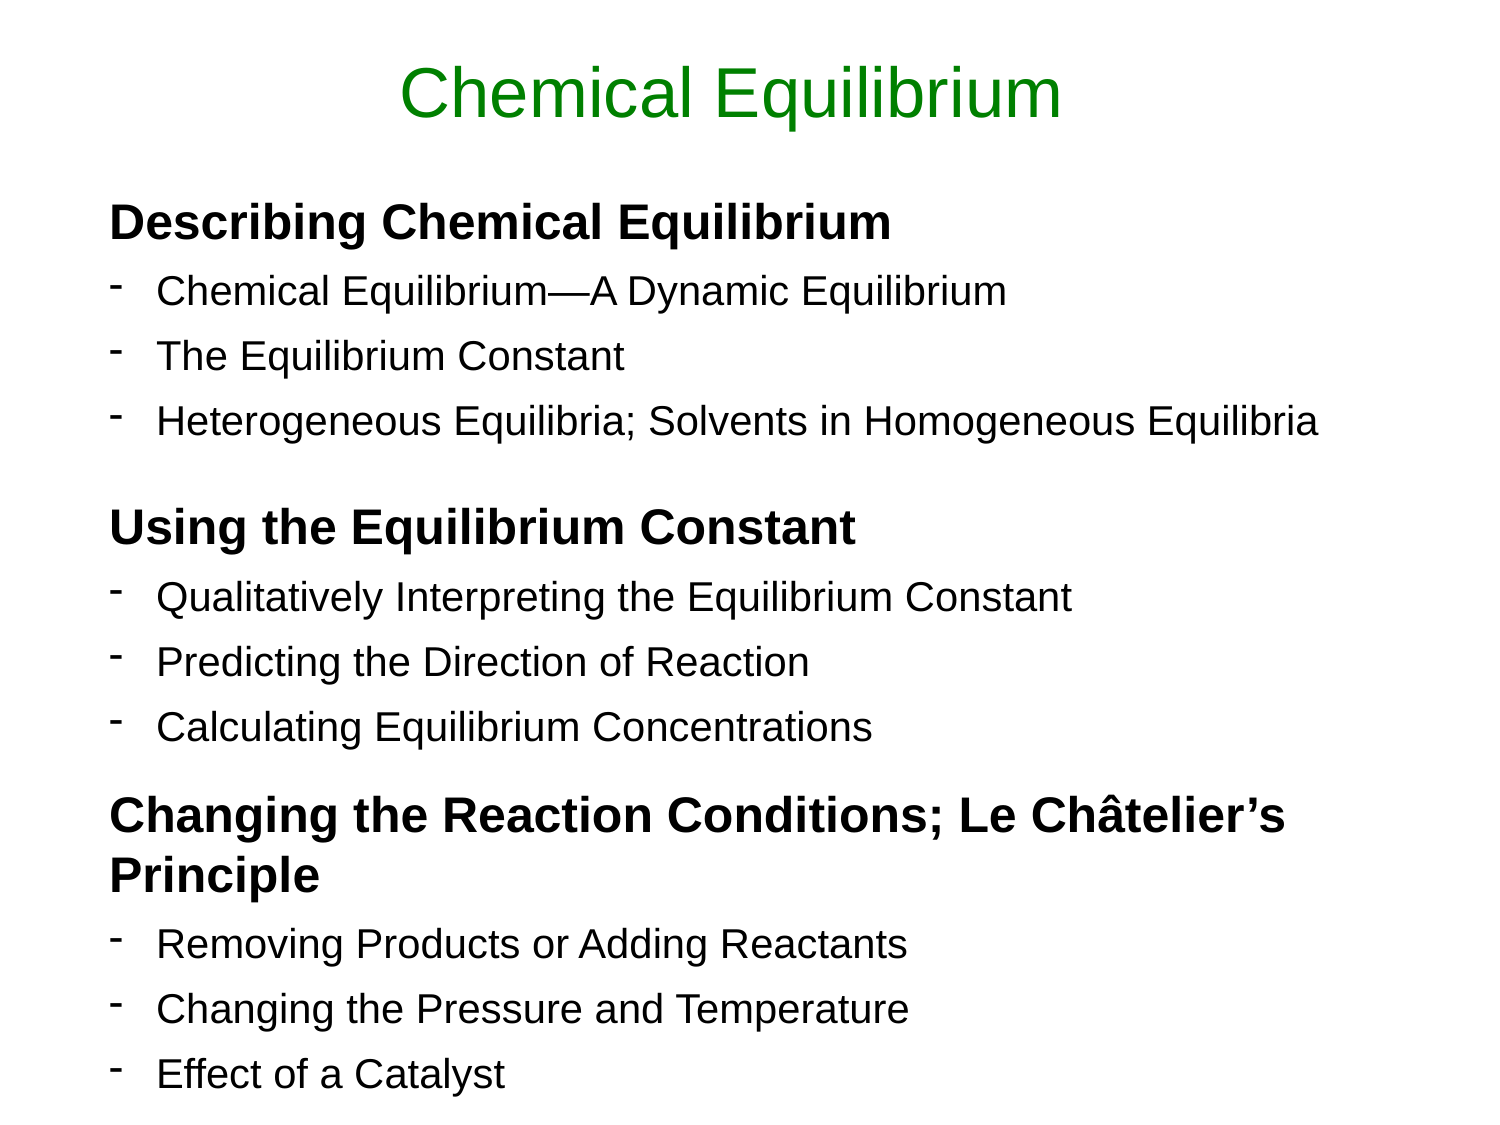

# Chemical Equilibrium
Describing Chemical Equilibrium
Chemical Equilibrium—A Dynamic Equilibrium
The Equilibrium Constant
Heterogeneous Equilibria; Solvents in Homogeneous Equilibria

Using the Equilibrium Constant
Qualitatively Interpreting the Equilibrium Constant
Predicting the Direction of Reaction
Calculating Equilibrium Concentrations

Changing the Reaction Conditions; Le Châtelier’s Principle
Removing Products or Adding Reactants
Changing the Pressure and Temperature
Effect of a Catalyst